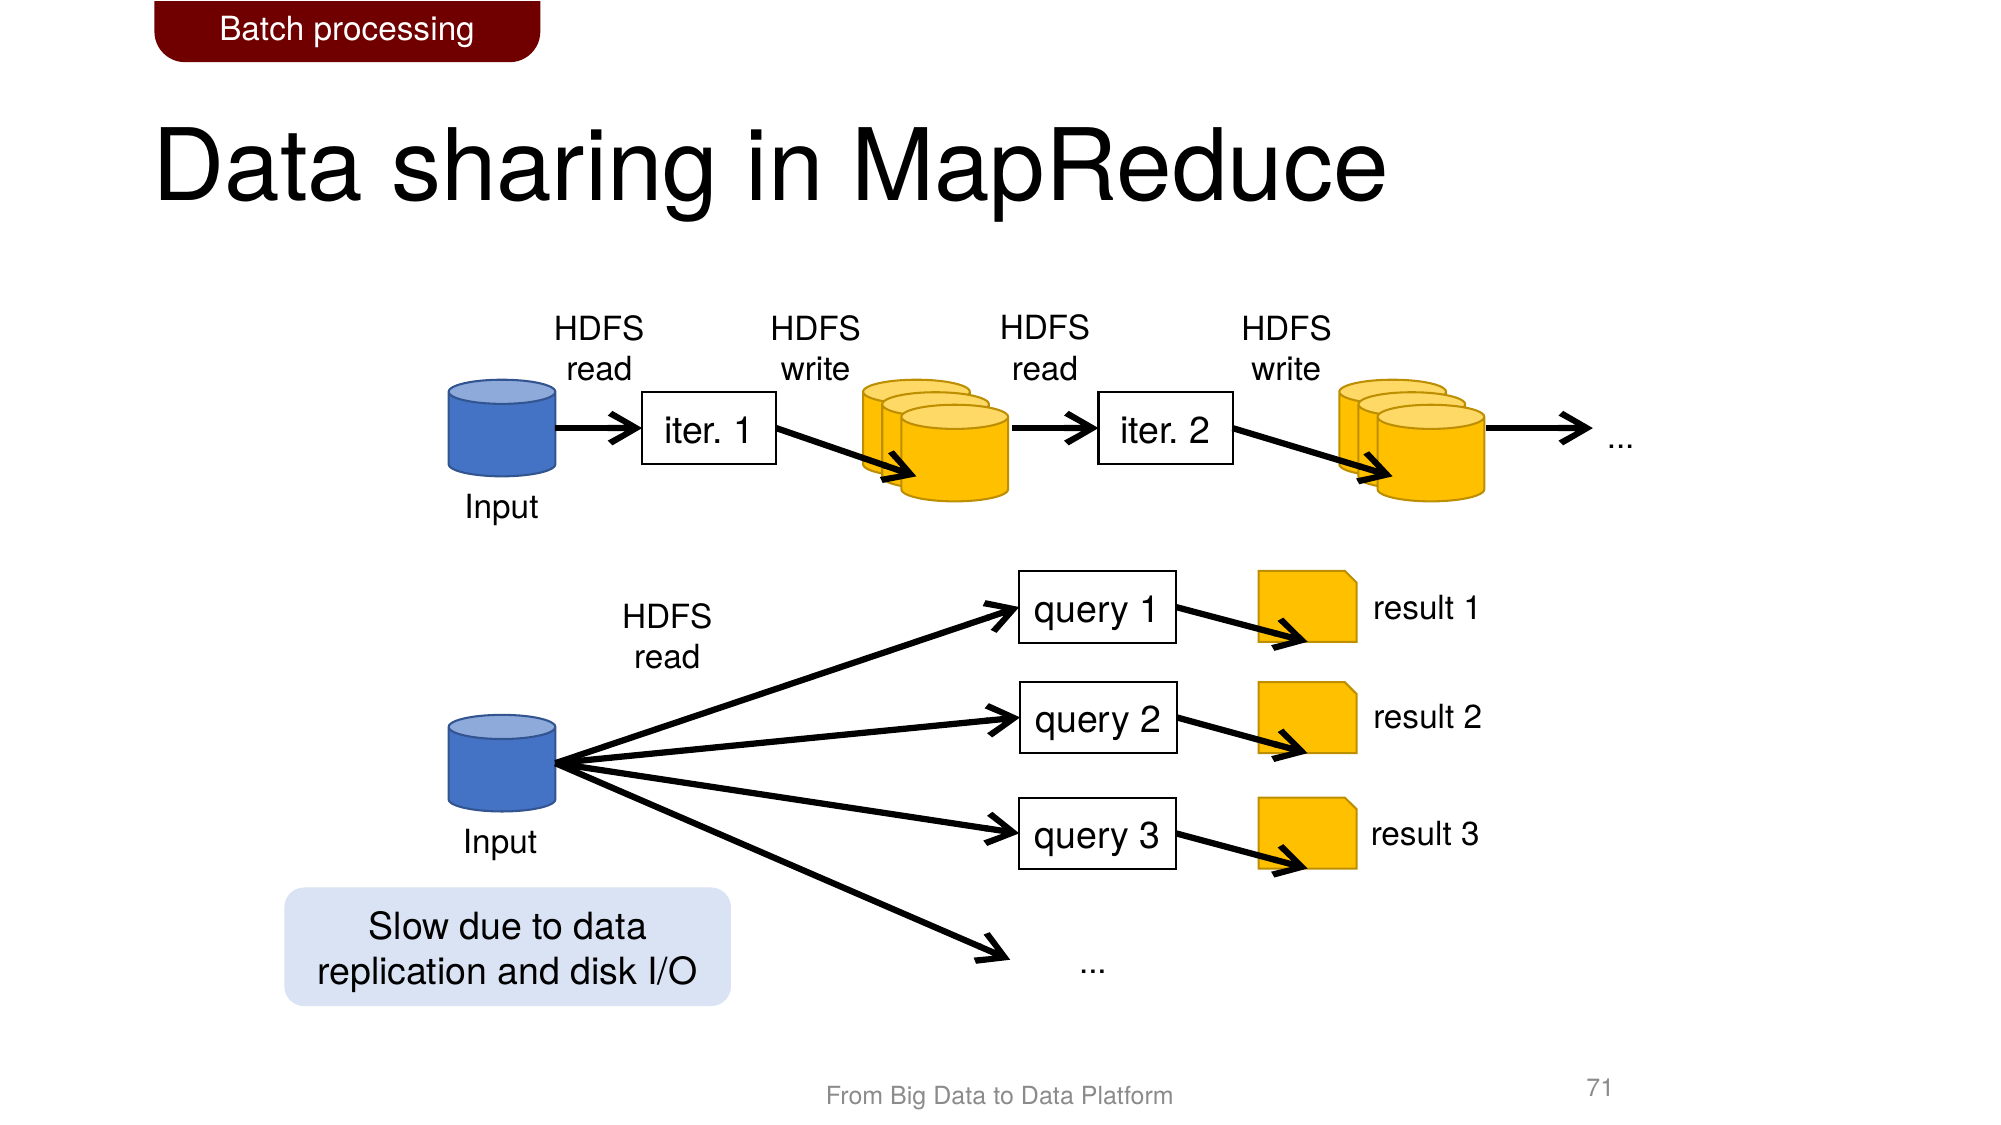

Batch processing
# Data sharing in MapReduce
HDFS
read
HDFS
write
HDFS
read
HDFS
write

iter. 1
iter. 2
...
Input

query 1
result 1
HDFS
read
query 2

result 2

query 3

result 3
Input
Slow due to data replication and disk I/O
...
71